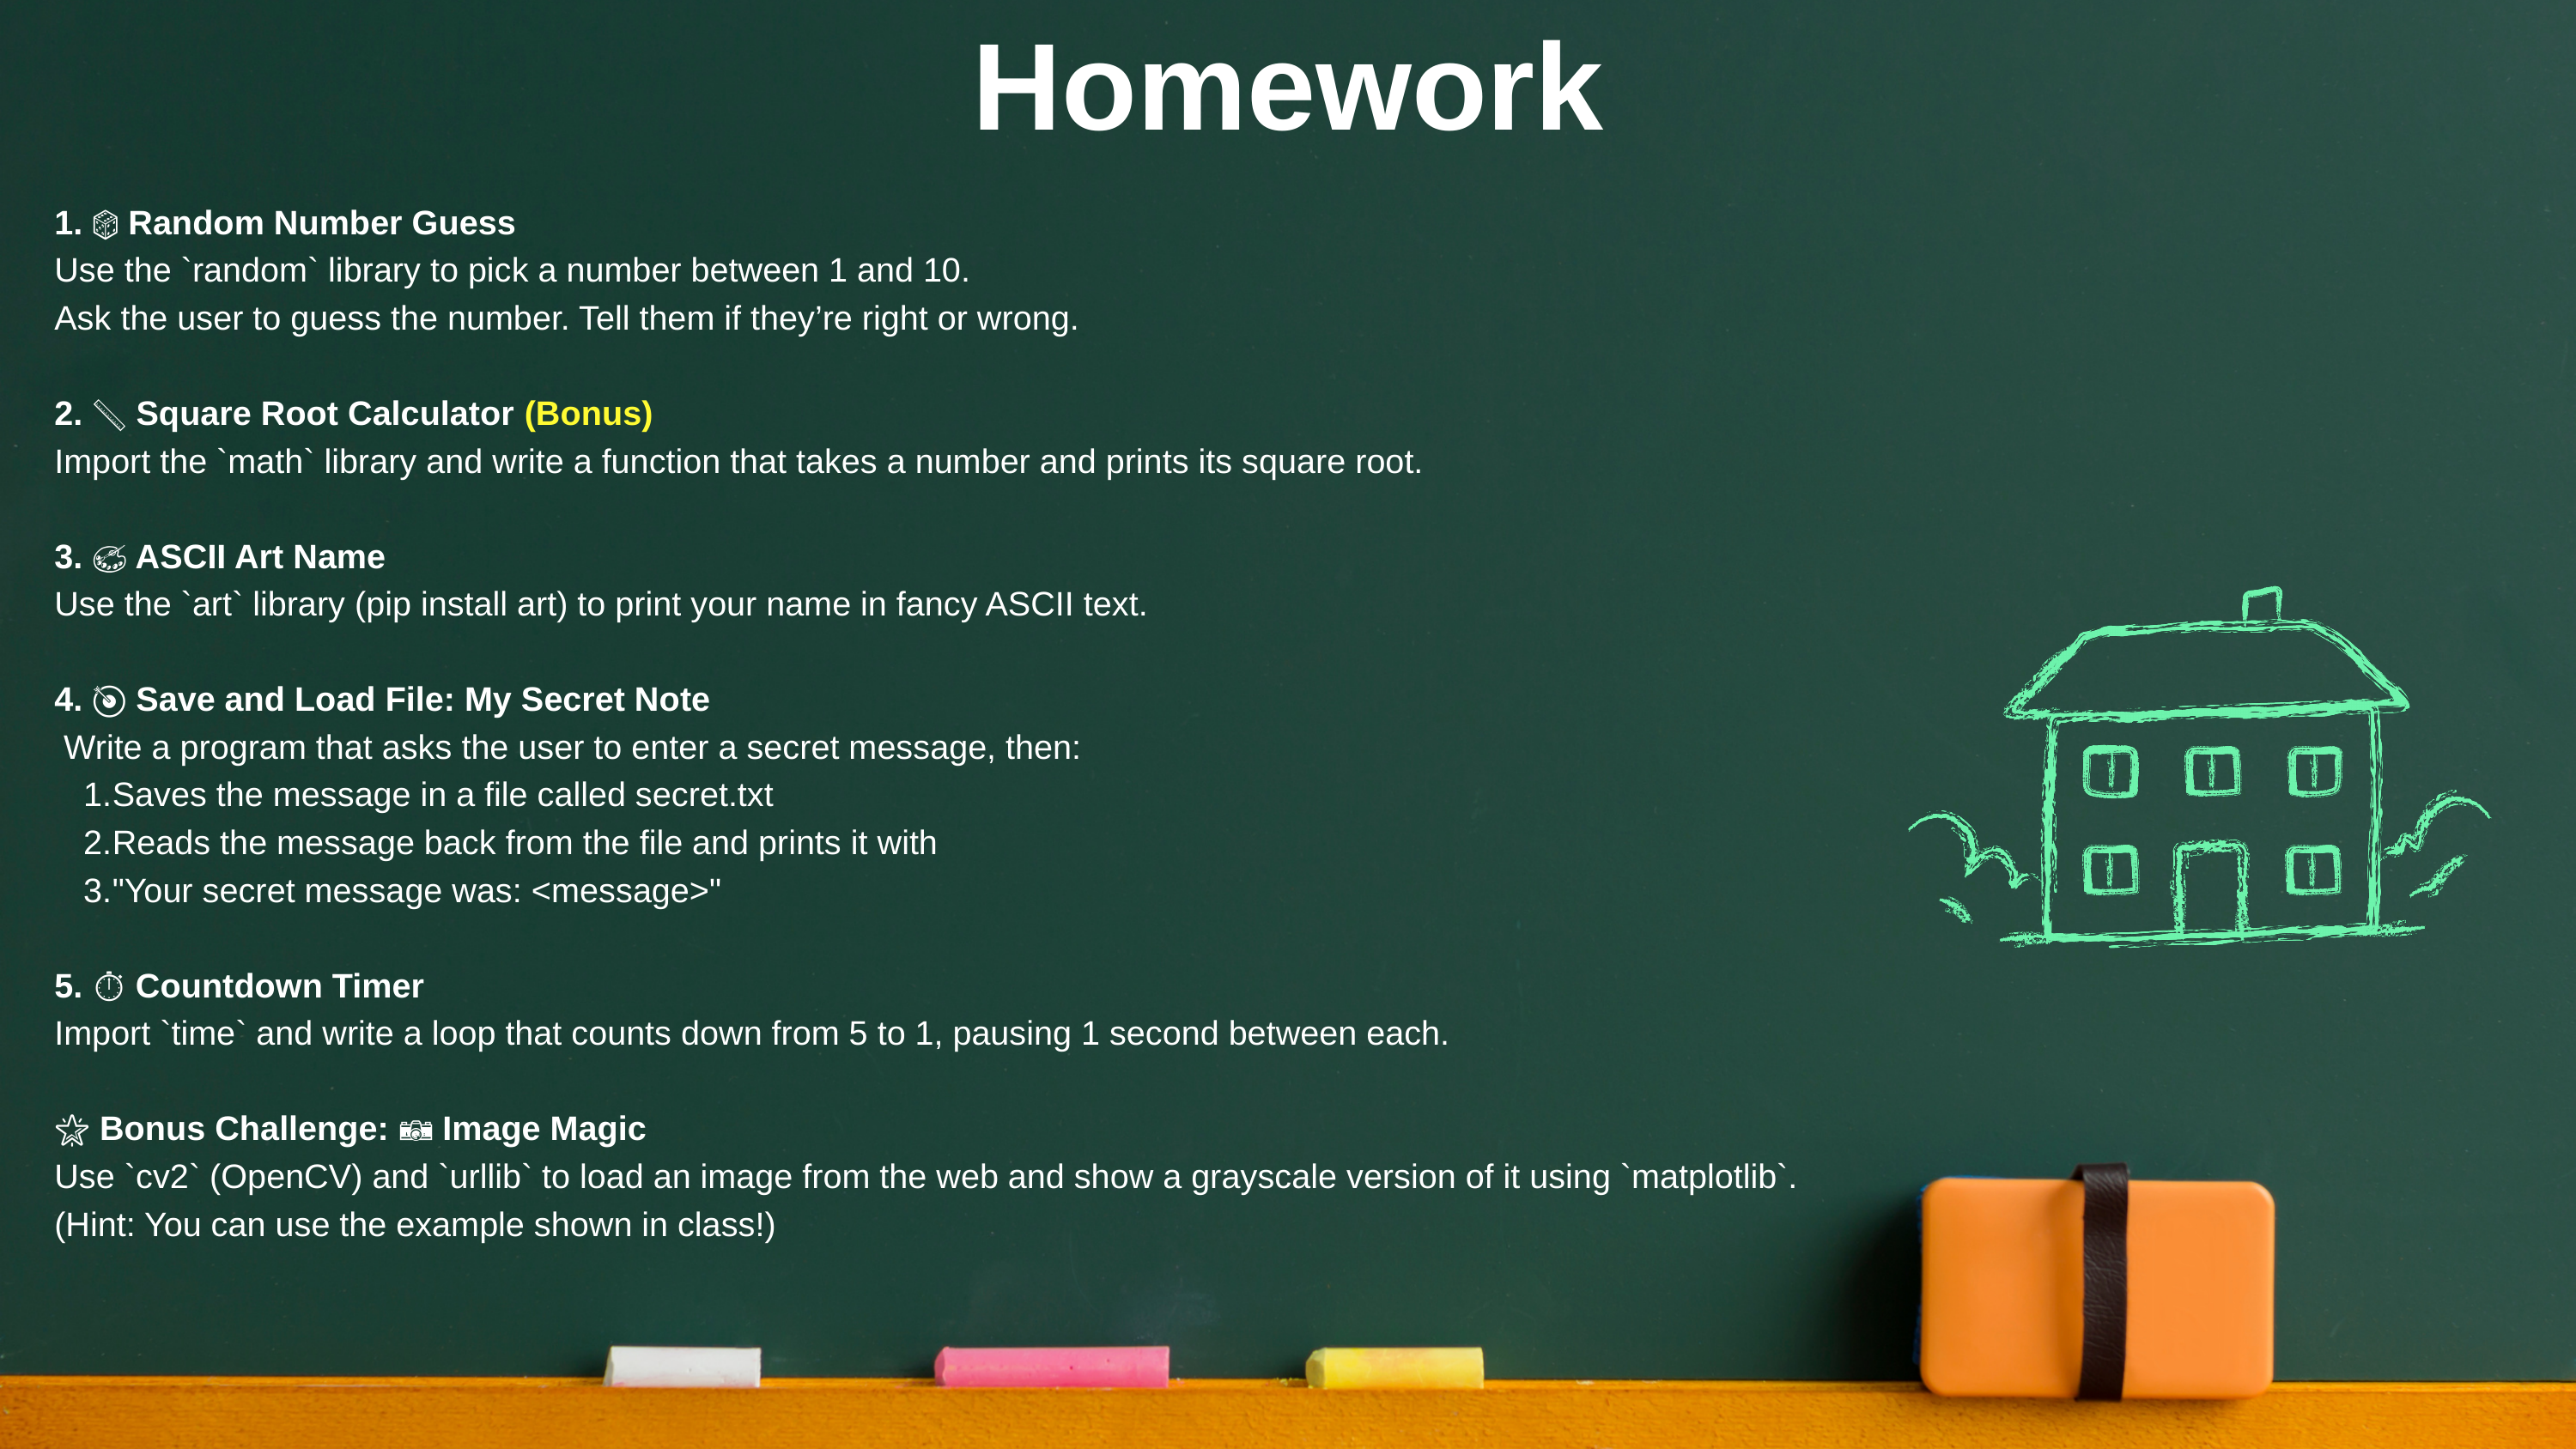

Homework
1. 🎲 Random Number Guess
Use the `random` library to pick a number between 1 and 10.
Ask the user to guess the number. Tell them if they’re right or wrong.

2. 📏 Square Root Calculator (Bonus)
Import the `math` library and write a function that takes a number and prints its square root.

3. 🎨 ASCII Art Name
Use the `art` library (pip install art) to print your name in fancy ASCII text.

4. 🎯 Save and Load File: My Secret Note
 Write a program that asks the user to enter a secret message, then:
Saves the message in a file called secret.txt
Reads the message back from the file and prints it with
"Your secret message was: <message>"

5. ⏱ Countdown Timer
Import `time` and write a loop that counts down from 5 to 1, pausing 1 second between each.

🌟 Bonus Challenge: 📷 Image Magic
Use `cv2` (OpenCV) and `urllib` to load an image from the web and show a grayscale version of it using `matplotlib`.
(Hint: You can use the example shown in class!)